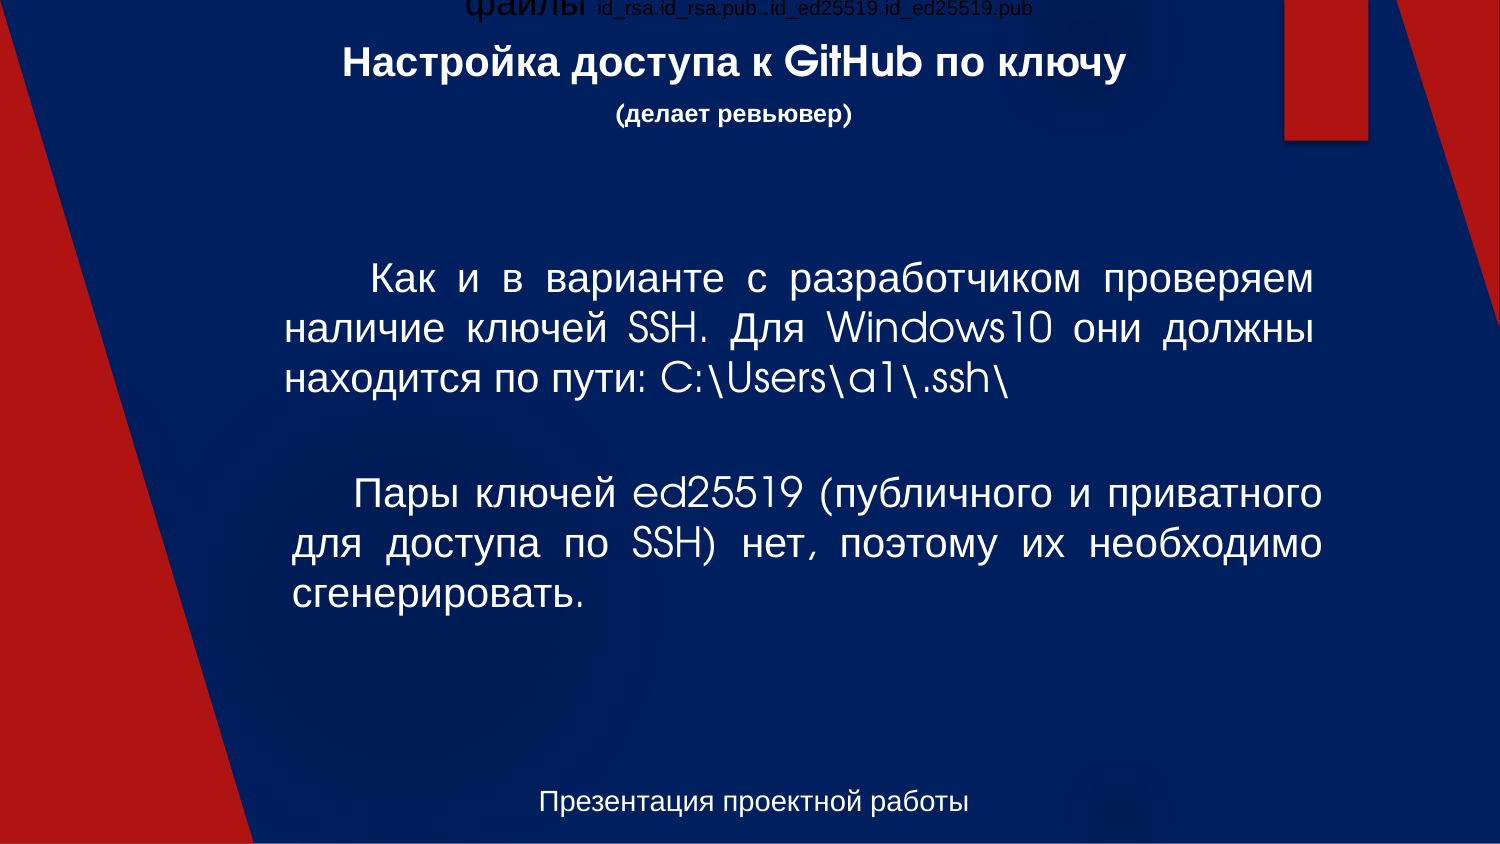

файлы id_rsa и id_rsa.pub или id_ed25519 и id_ed25519.pub

# Настройка доступа к GitHub по ключу
(делает ревьювер)
    Как и в варианте с разработчиком проверяем наличие ключей SSH. Для Windows10 они должны находится по пути: C:\Users\a1\.ssh\

    Пары ключей ed25519 (публичного и приватного для доступа по SSH) нет, поэтому их необходимо сгенерировать.

Презентация проектной работы